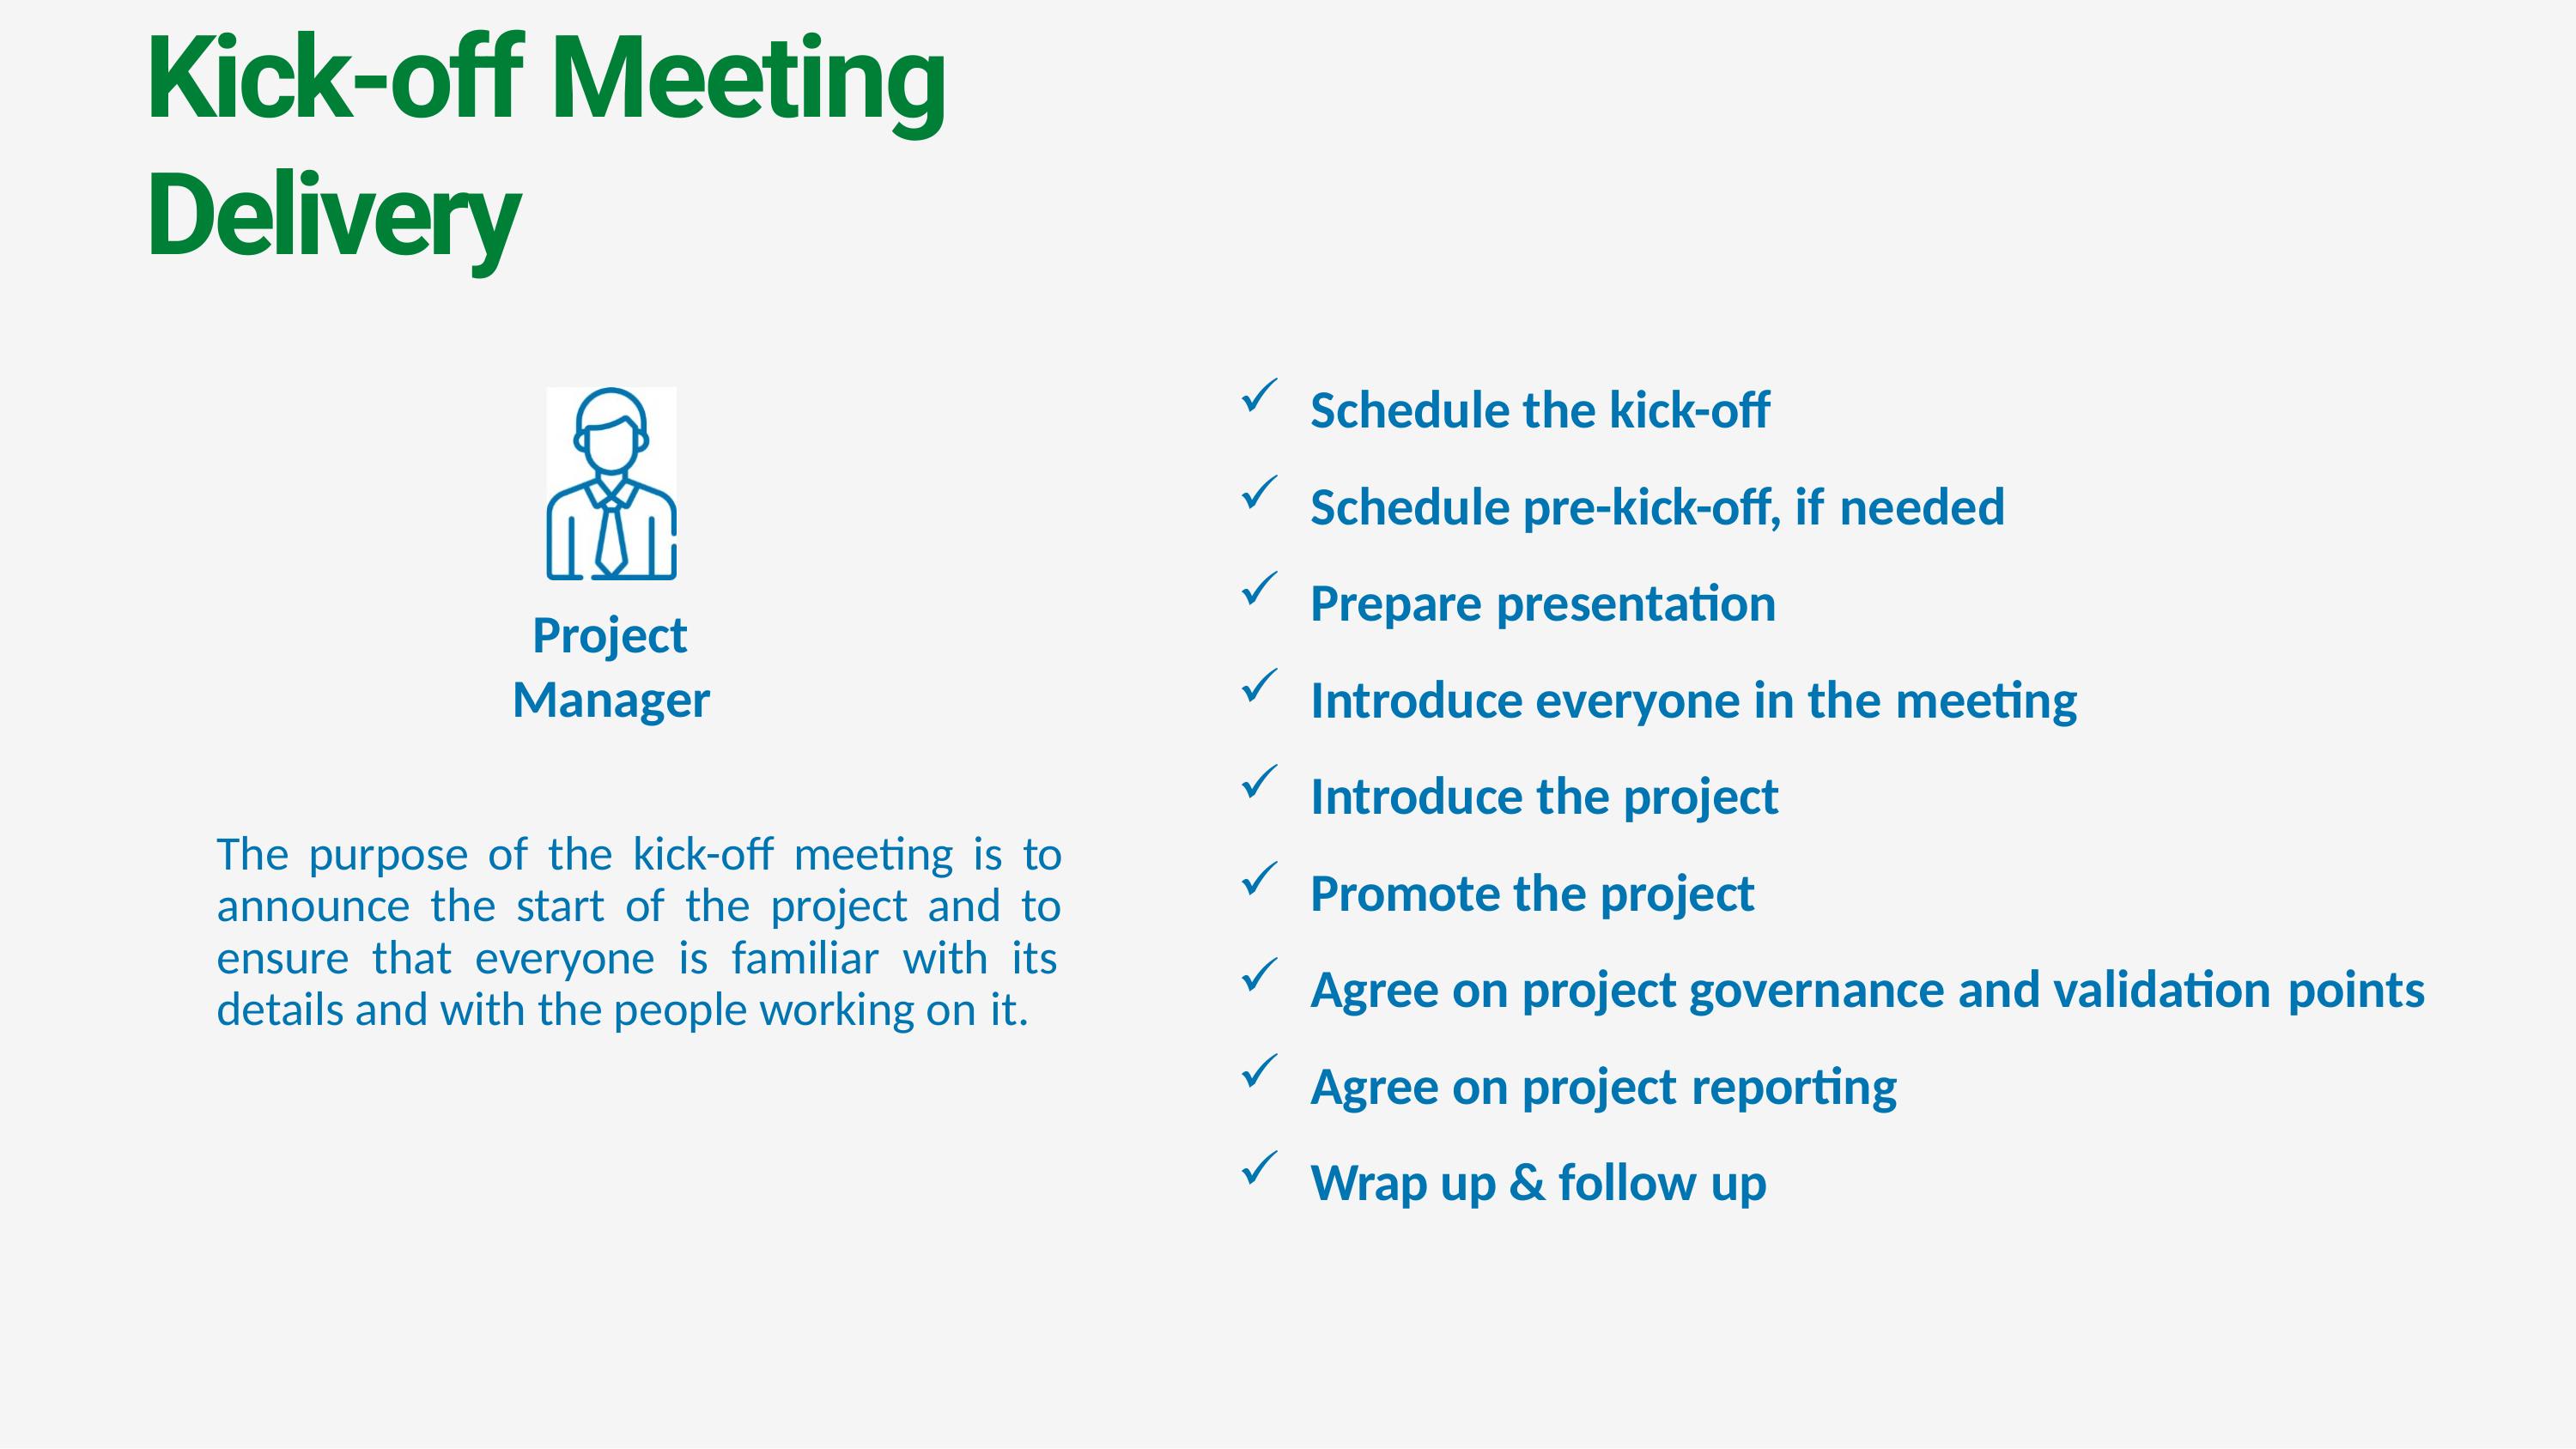

# Kick-off Meeting Delivery
Schedule the kick-off
Schedule pre-kick-off, if needed

Prepare presentation
Introduce everyone in the meeting
Introduce the project
Promote the project
Agree on project governance and validation points
Agree on project reporting
Wrap up & follow up
Project  Manager
The purpose of the kick-off meeting is to  announce the start of the project and to  ensure that everyone is familiar with its  details and with the people working on it.
8